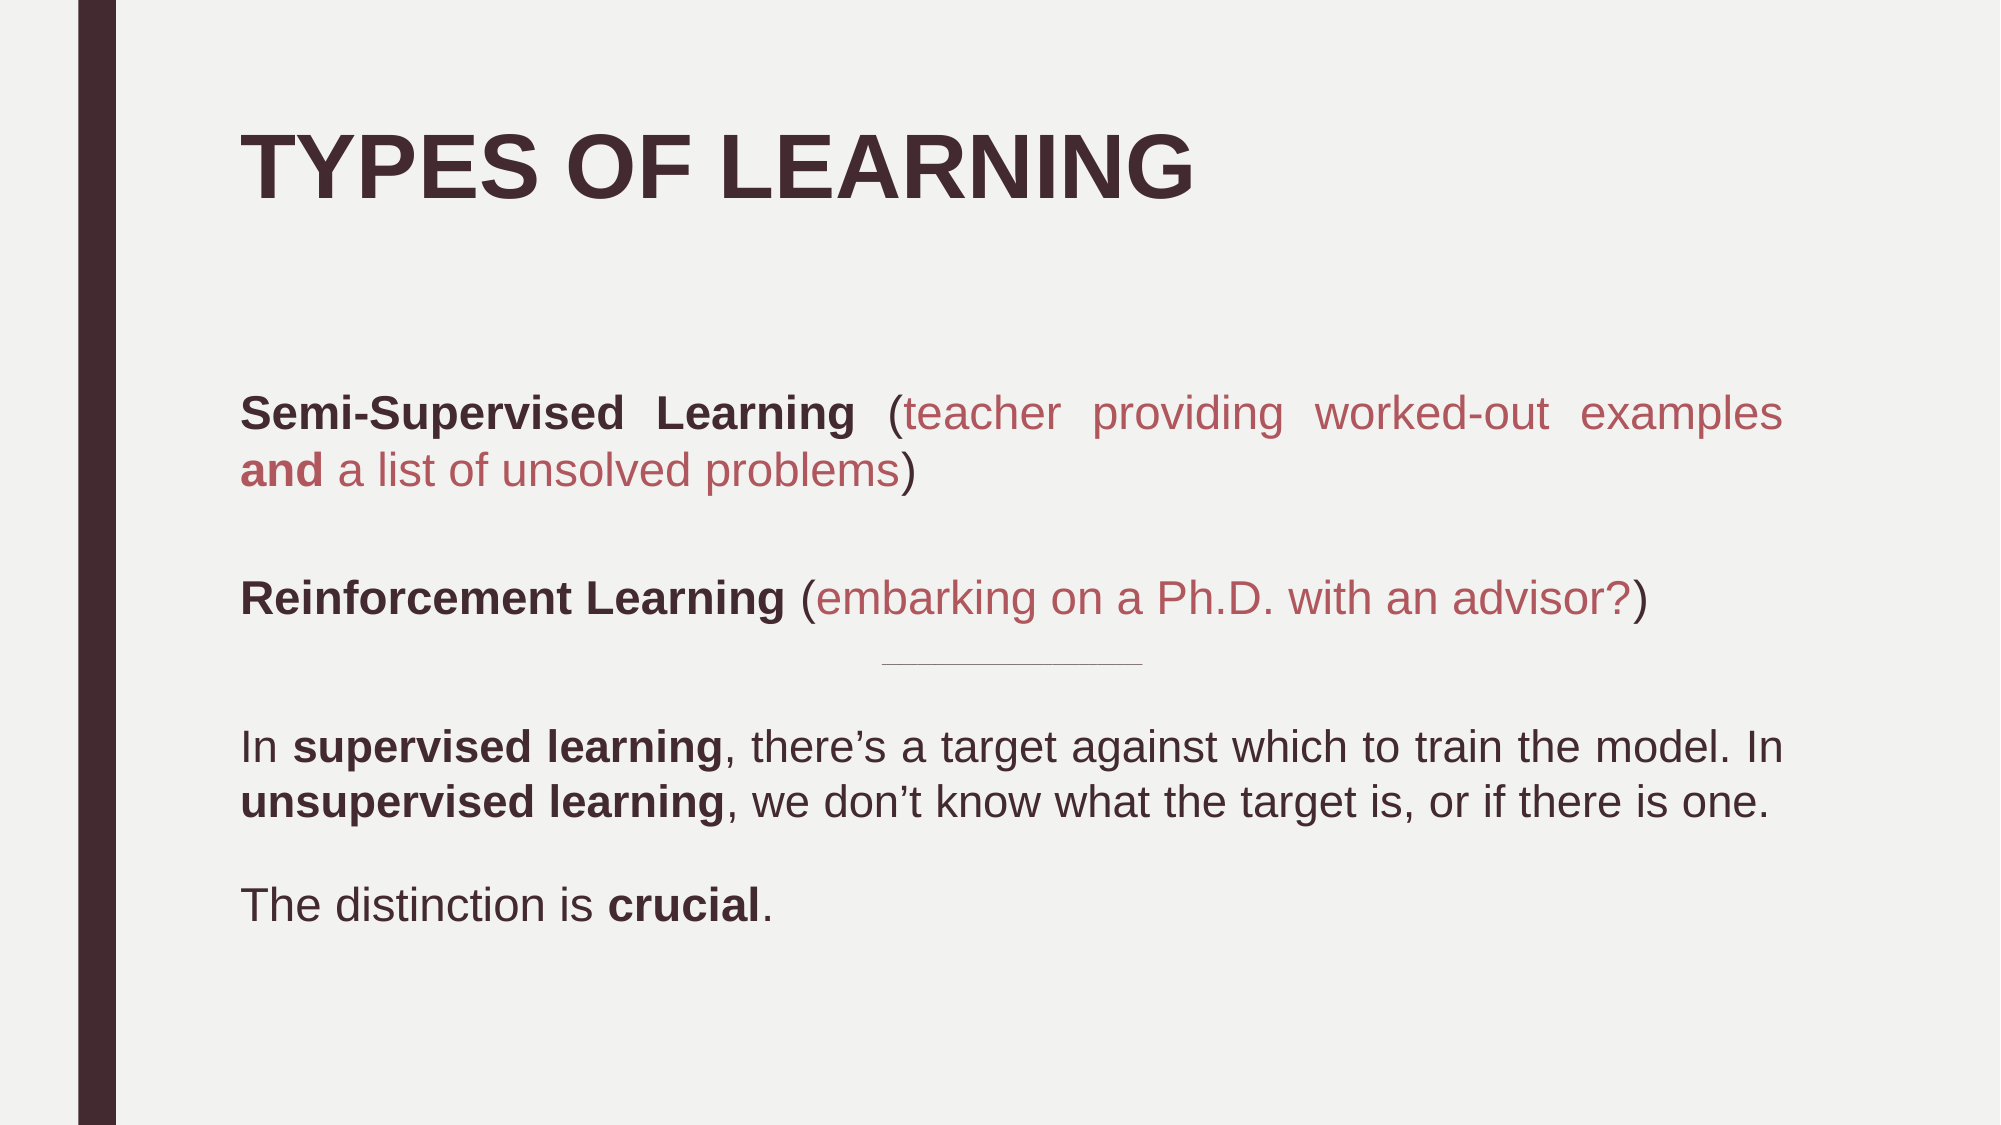

# TYPES OF LEARNING
Semi-Supervised Learning (teacher providing worked-out examples and a list of unsolved problems)

Reinforcement Learning (embarking on a Ph.D. with an advisor?)
_____________________________

In supervised learning, there’s a target against which to train the model. In unsupervised learning, we don’t know what the target is, or if there is one.
The distinction is crucial.